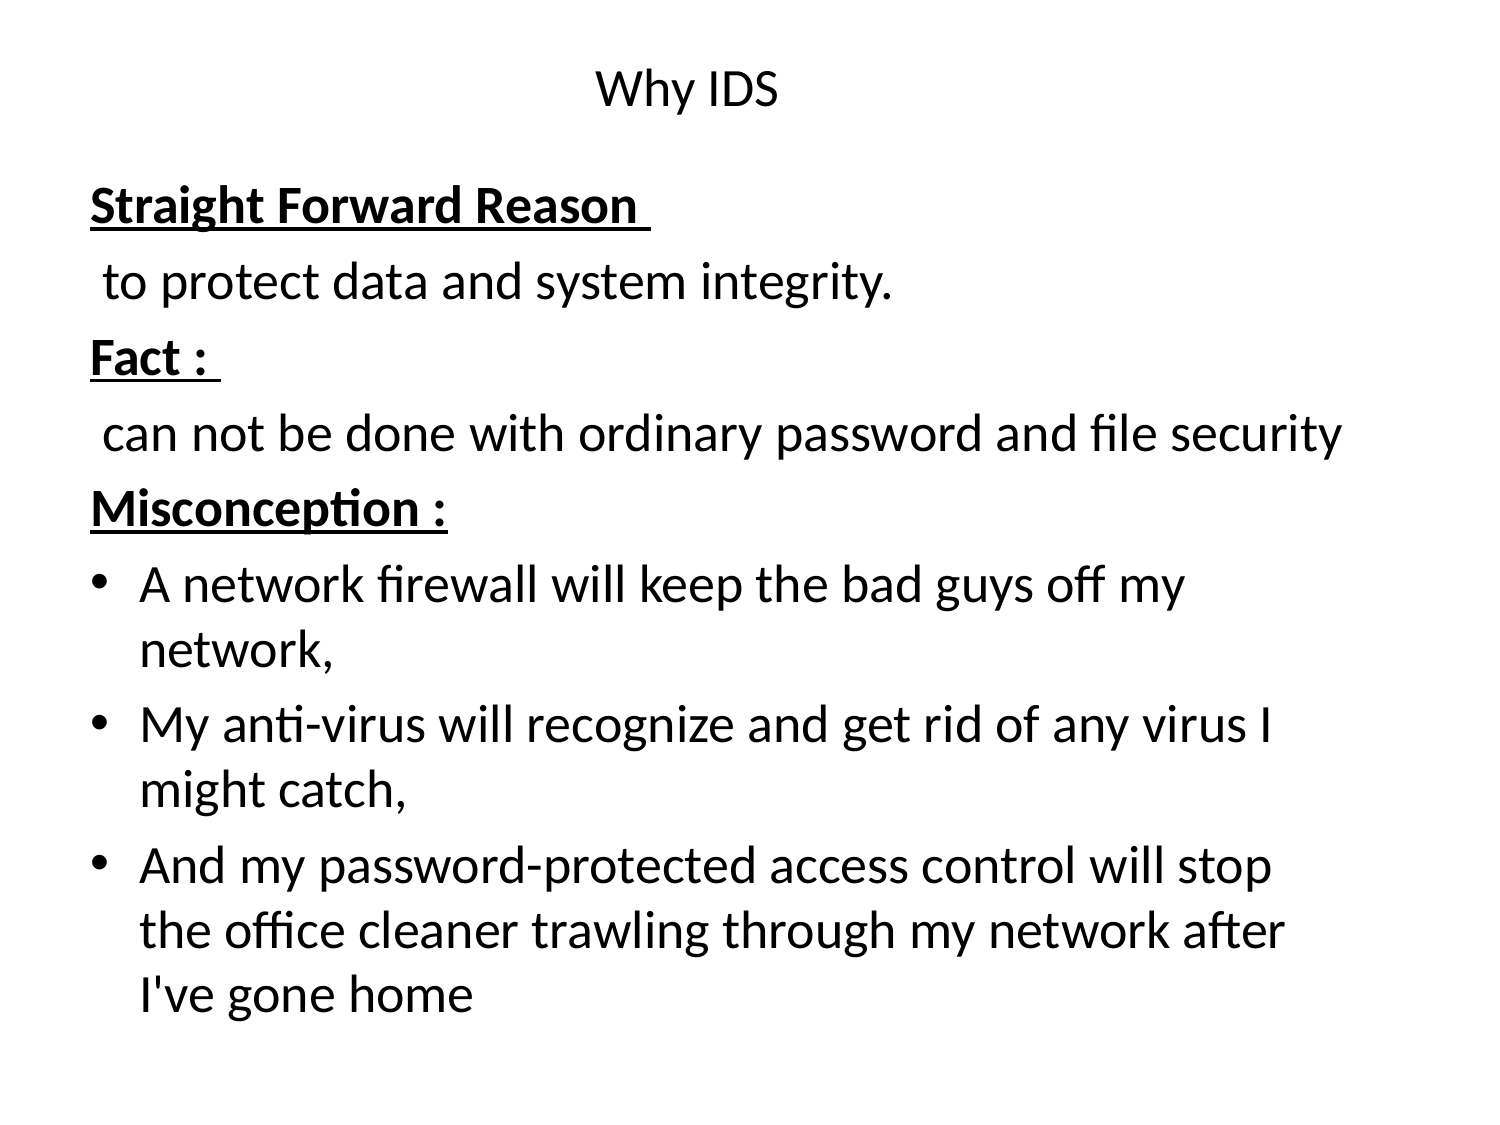

# Why IDS
Straight Forward Reason
 to protect data and system integrity.
Fact :
 can not be done with ordinary password and file security
Misconception :
A network firewall will keep the bad guys off my network,
My anti-virus will recognize and get rid of any virus I might catch,
And my password-protected access control will stop the office cleaner trawling through my network after I've gone home